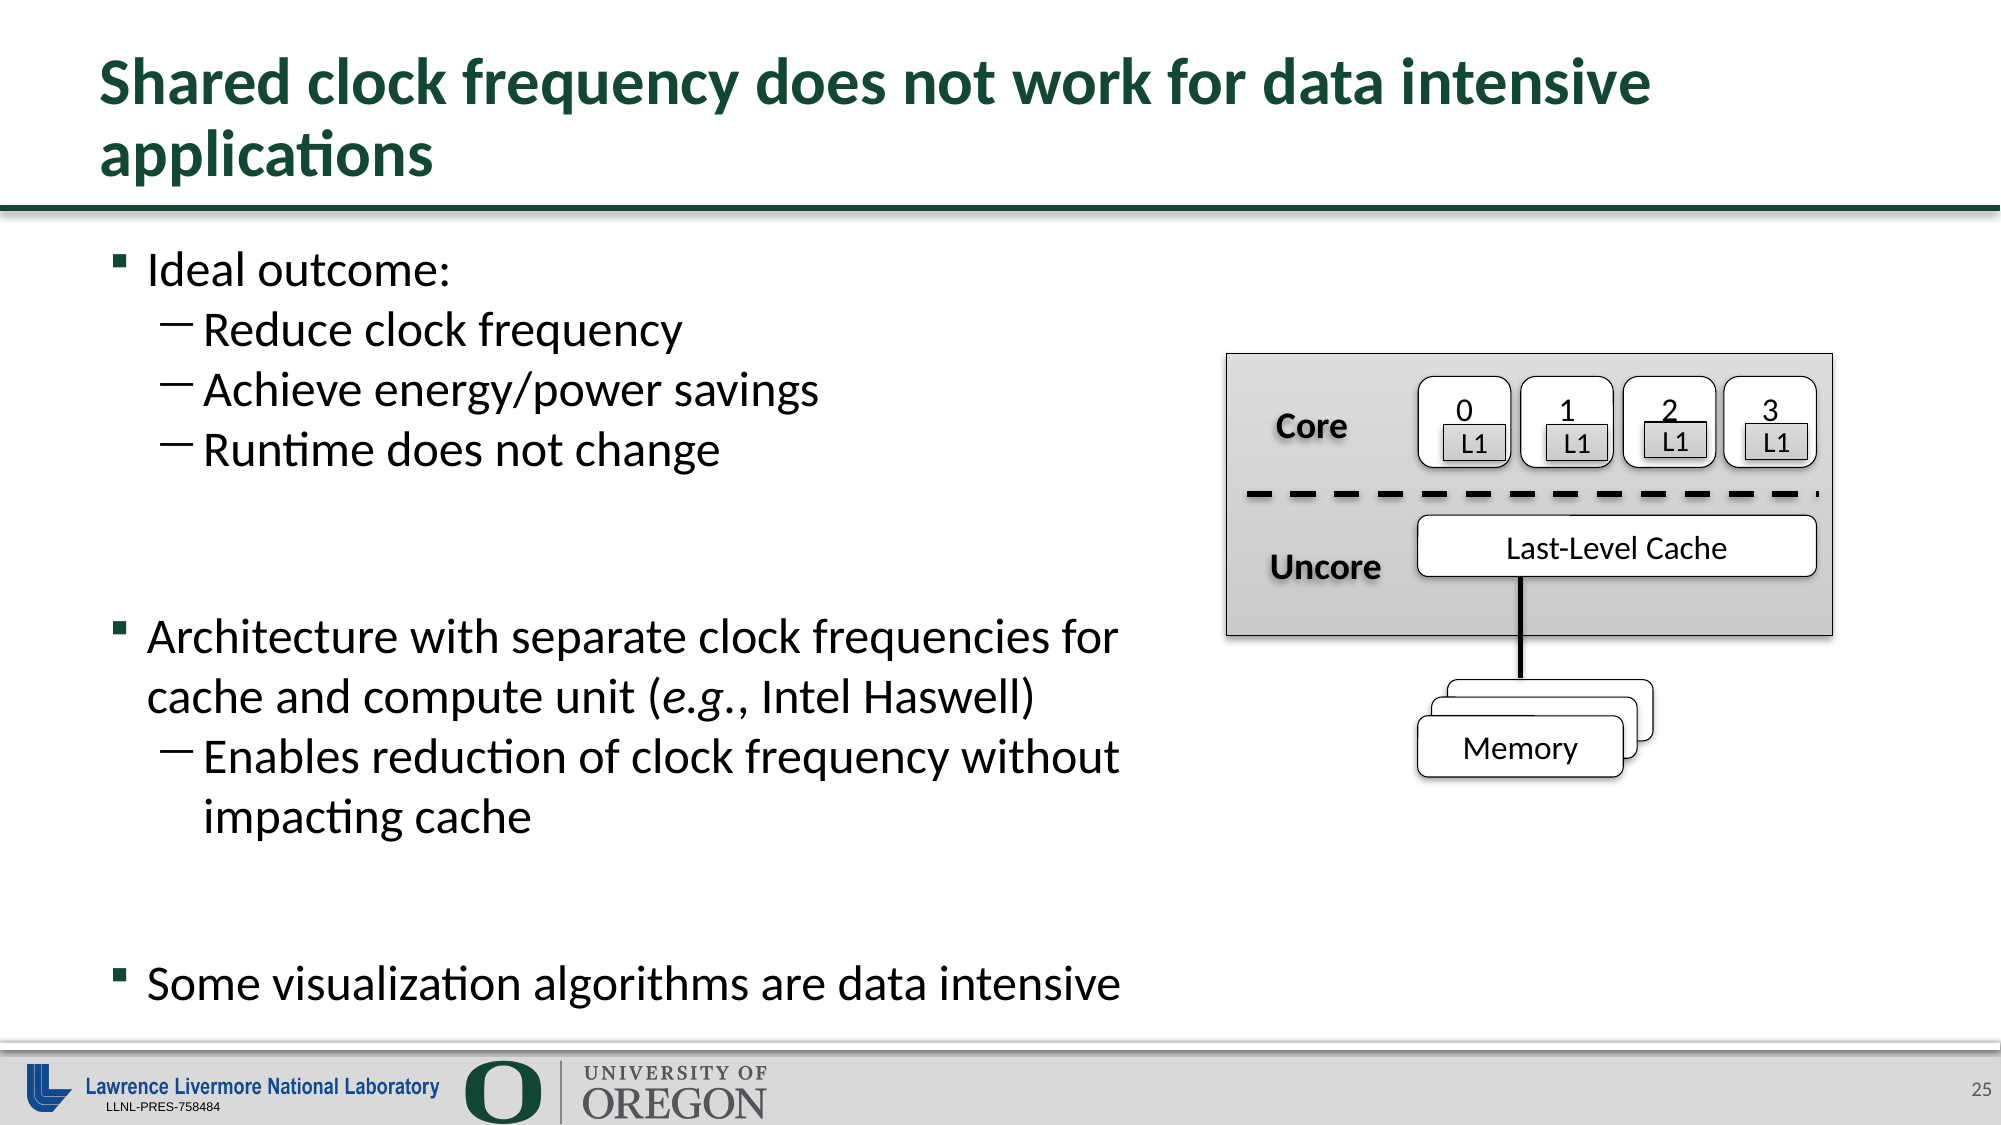

# Shared clock frequency does not work for data intensive applications
Ideal outcome:
Reduce clock frequency
Achieve energy/power savings
Runtime does not change

Architecture with separate clock frequencies for                                                             cache and compute unit (e.g., Intel Haswell)
Enables reduction of clock frequency without  		                                    impacting cache

Some visualization algorithms are data intensive

2
3
0
1
Core
L1
L1
L1
L1
Last-Level Cache
Uncore

Memory